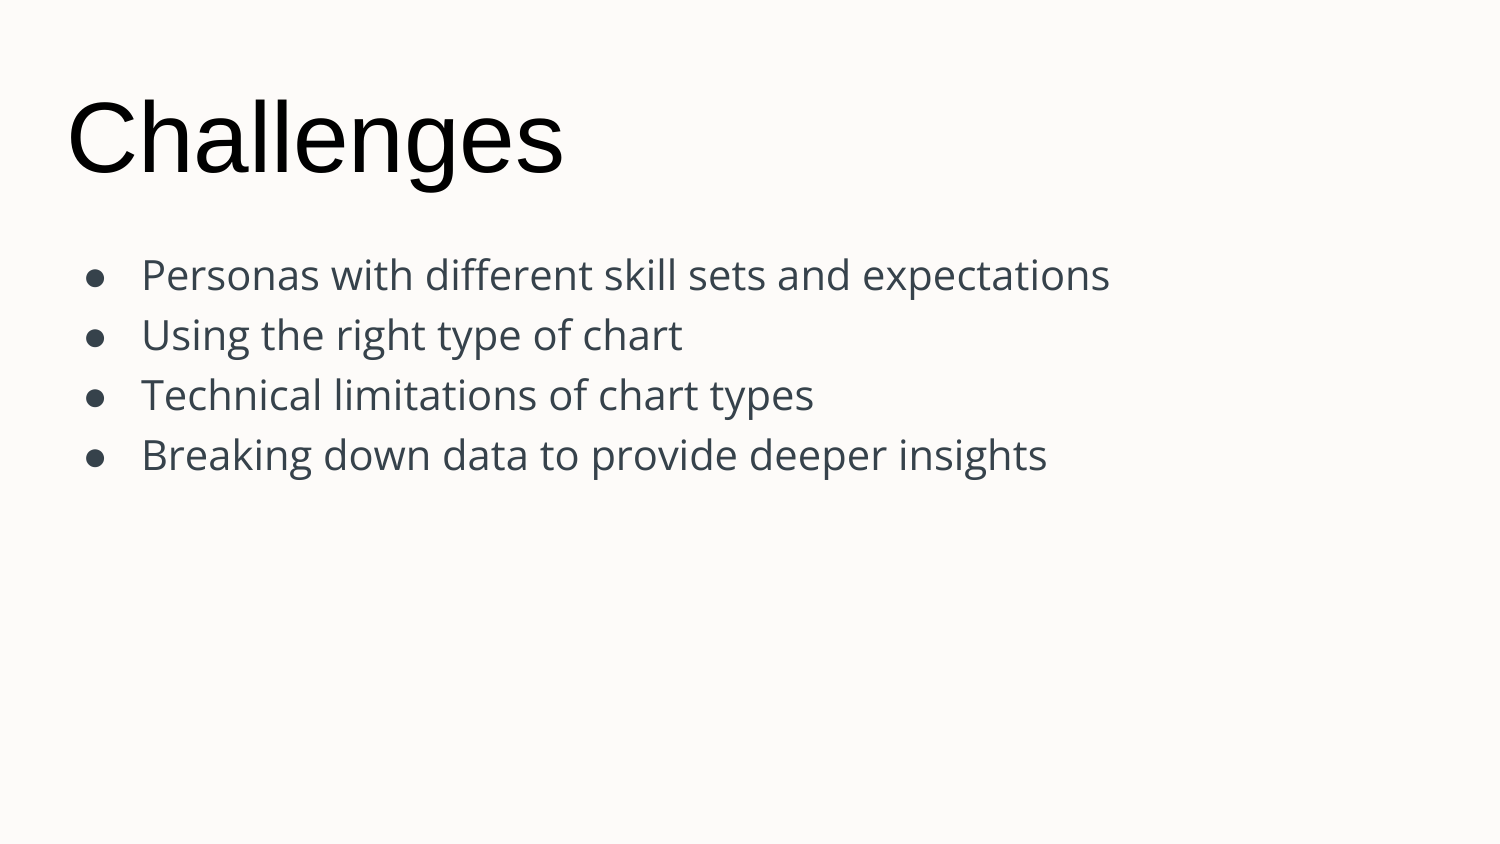

# Challenges
Personas with different skill sets and expectations
Using the right type of chart
Technical limitations of chart types
Breaking down data to provide deeper insights